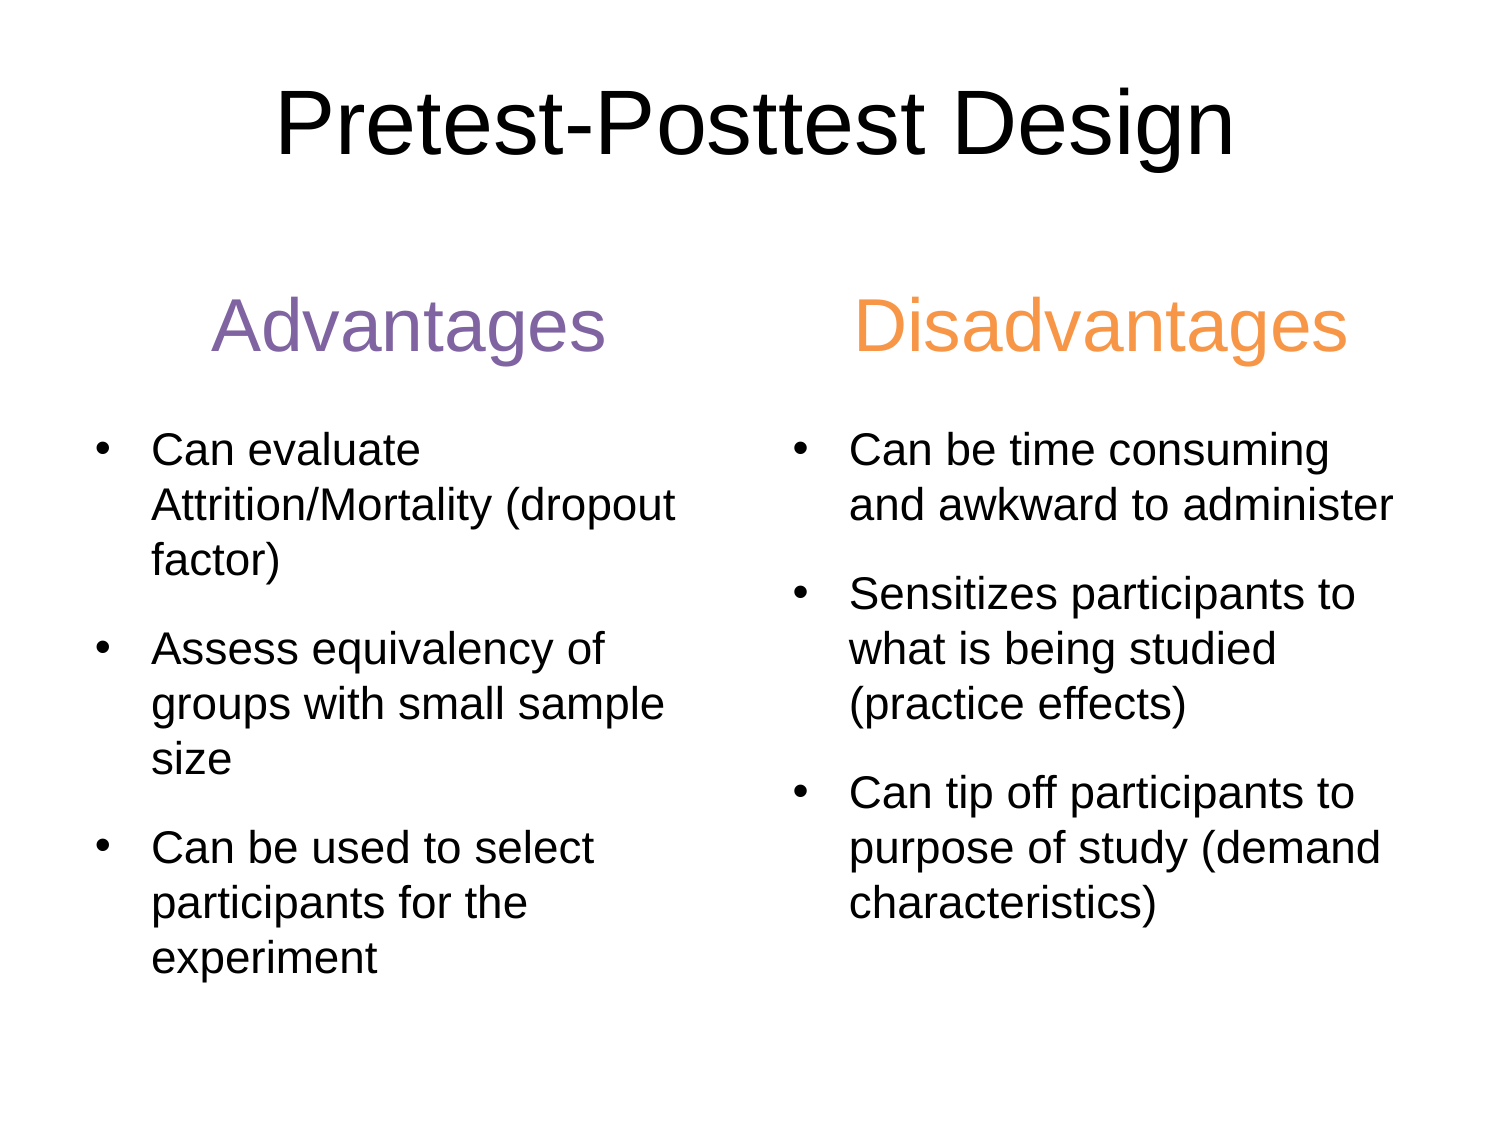

# Pretest-Posttest Design
Advantages
Disadvantages
Can evaluate Attrition/Mortality (dropout factor)
Assess equivalency of groups with small sample size
Can be used to select participants for the experiment
Can be time consuming and awkward to administer
Sensitizes participants to what is being studied (practice effects)
Can tip off participants to purpose of study (demand characteristics)